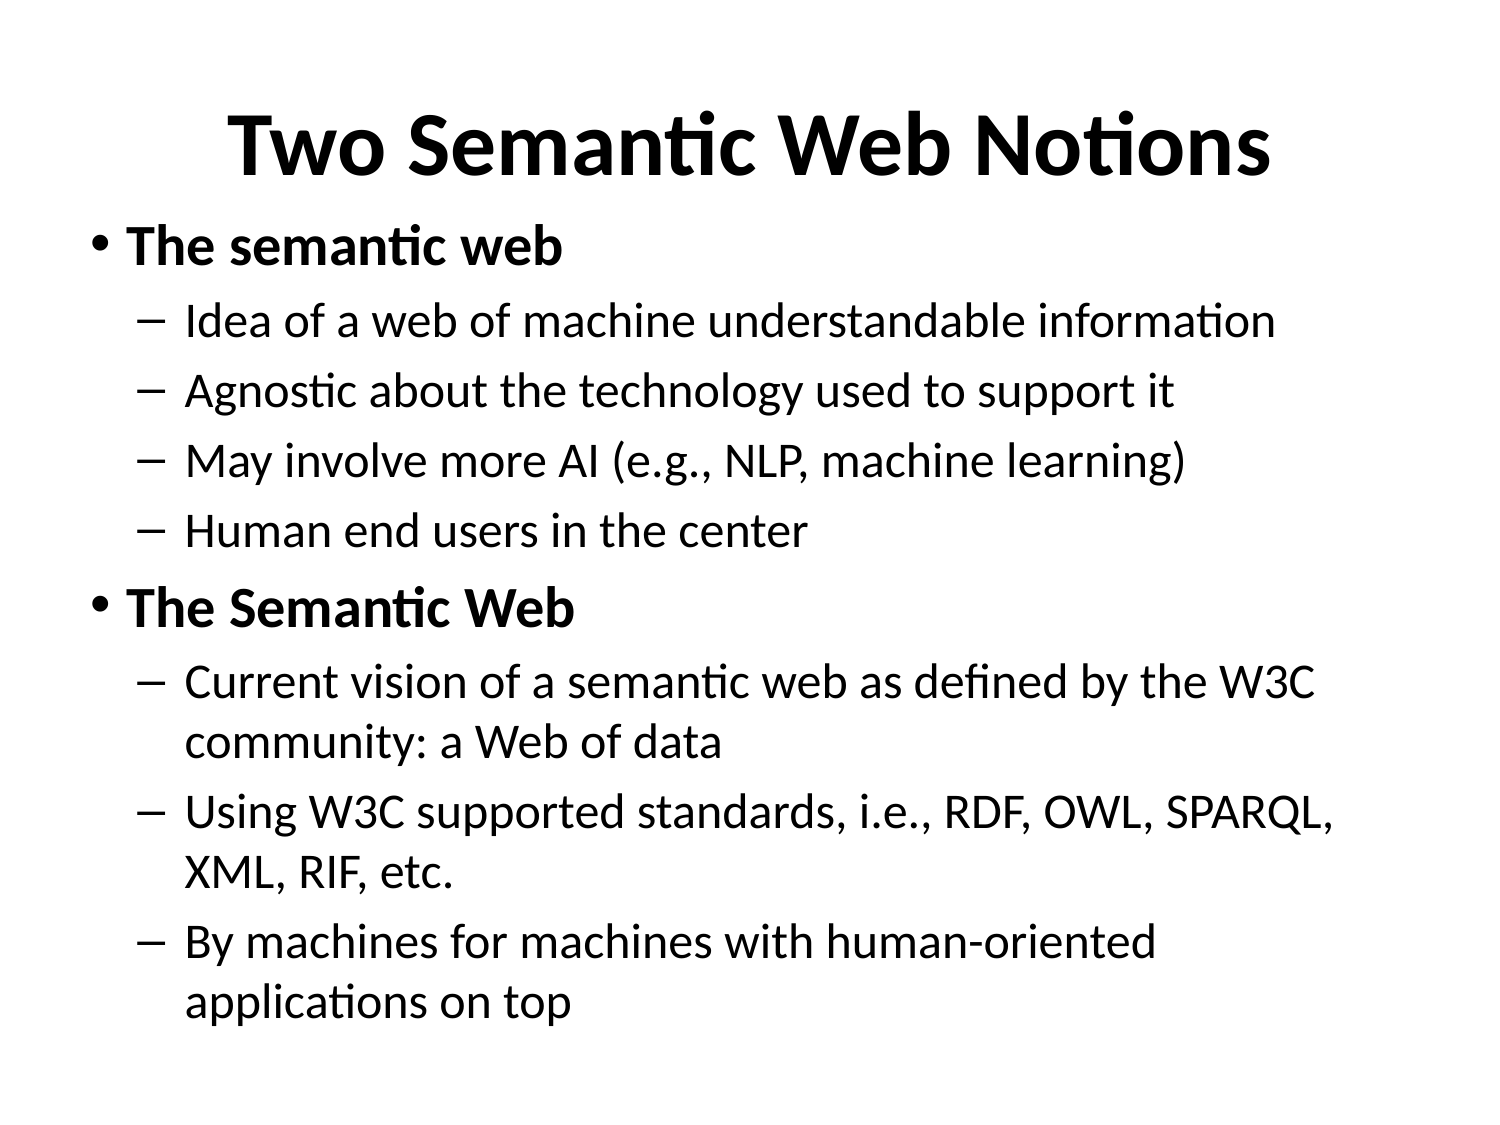

# Two Semantic Web Notions
The semantic web
Idea of a web of machine understandable information
Agnostic about the technology used to support it
May involve more AI (e.g., NLP, machine learning)
Human end users in the center
The Semantic Web
Current vision of a semantic web as defined by the W3C community: a Web of data
Using W3C supported standards, i.e., RDF, OWL, SPARQL, XML, RIF, etc.
By machines for machines with human-oriented applications on top